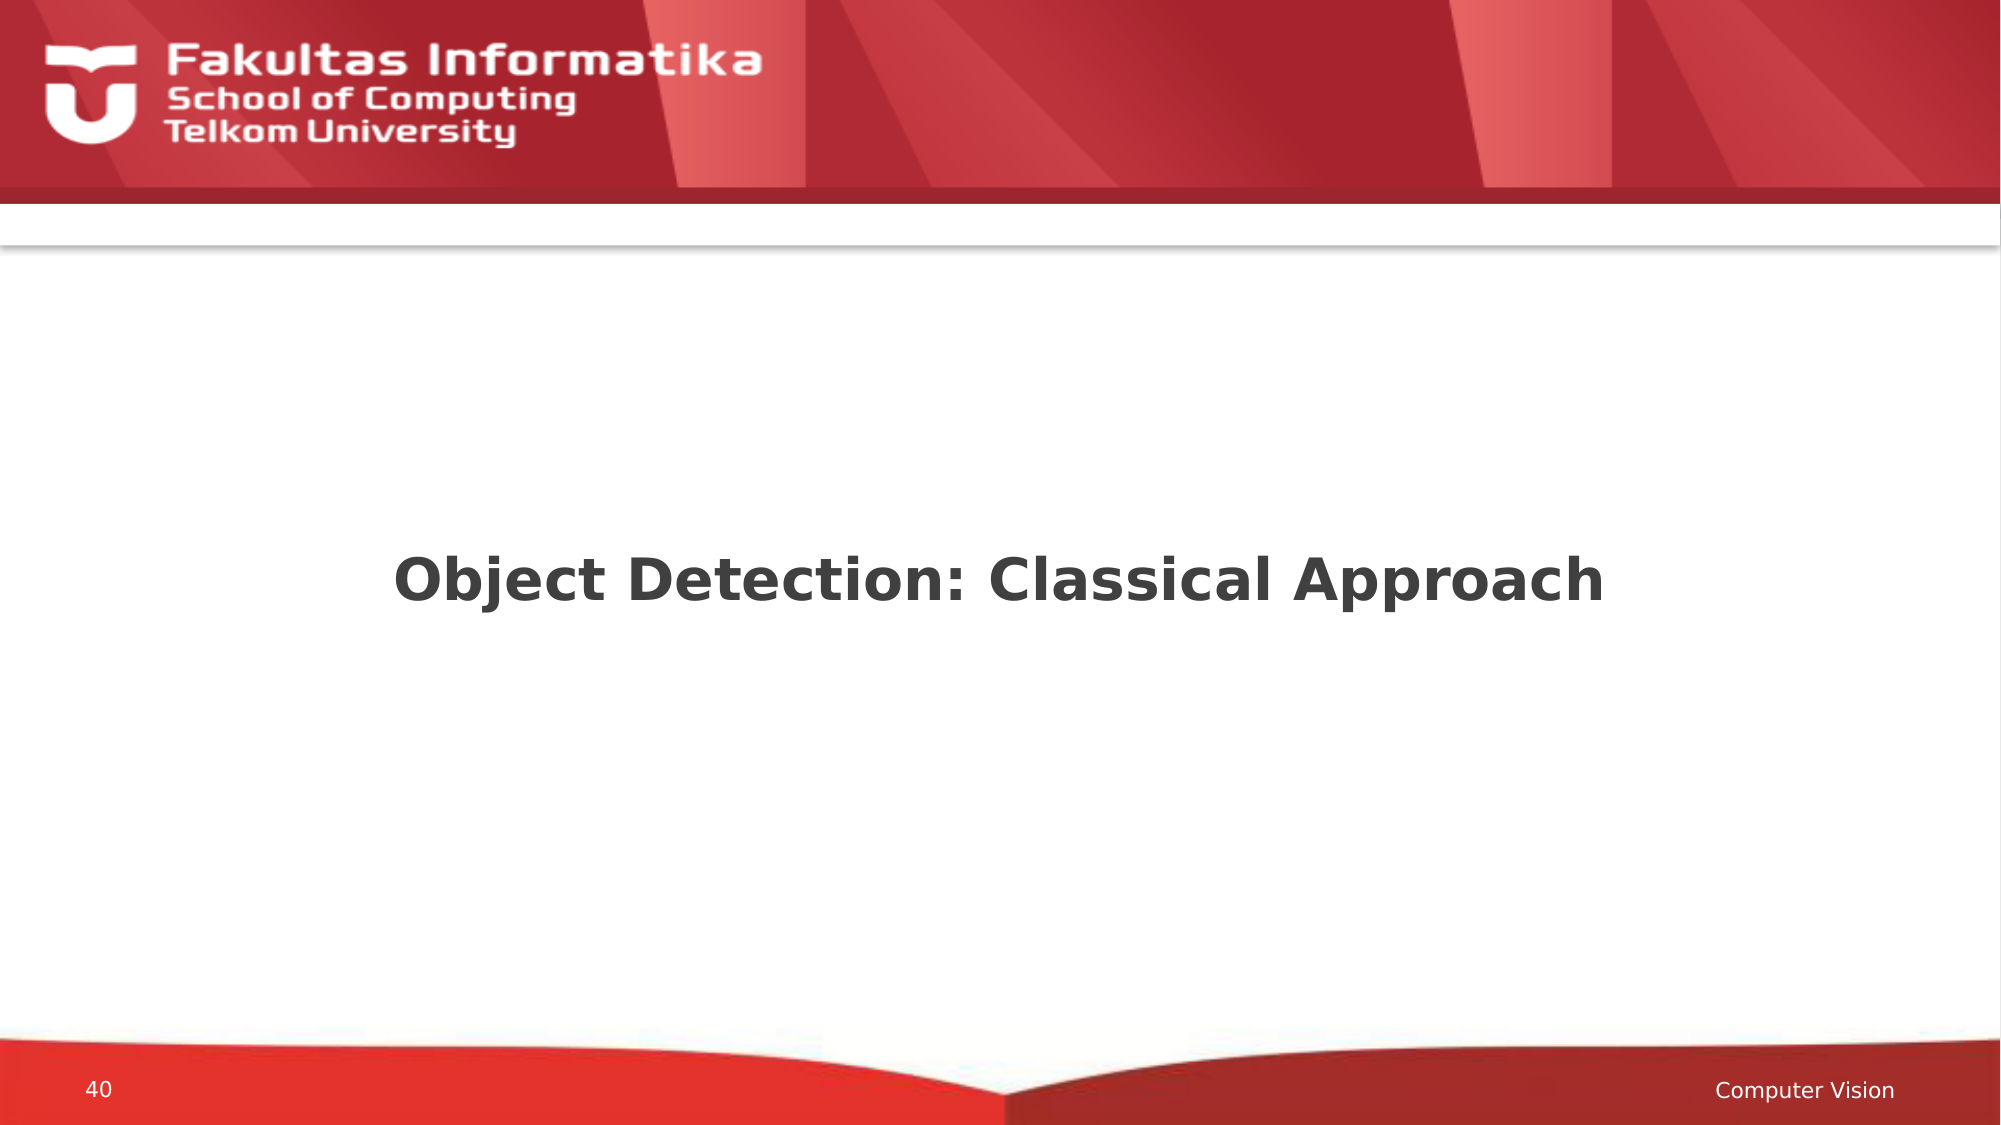

# Object Detection: Classical Approach
Computer Vision
40